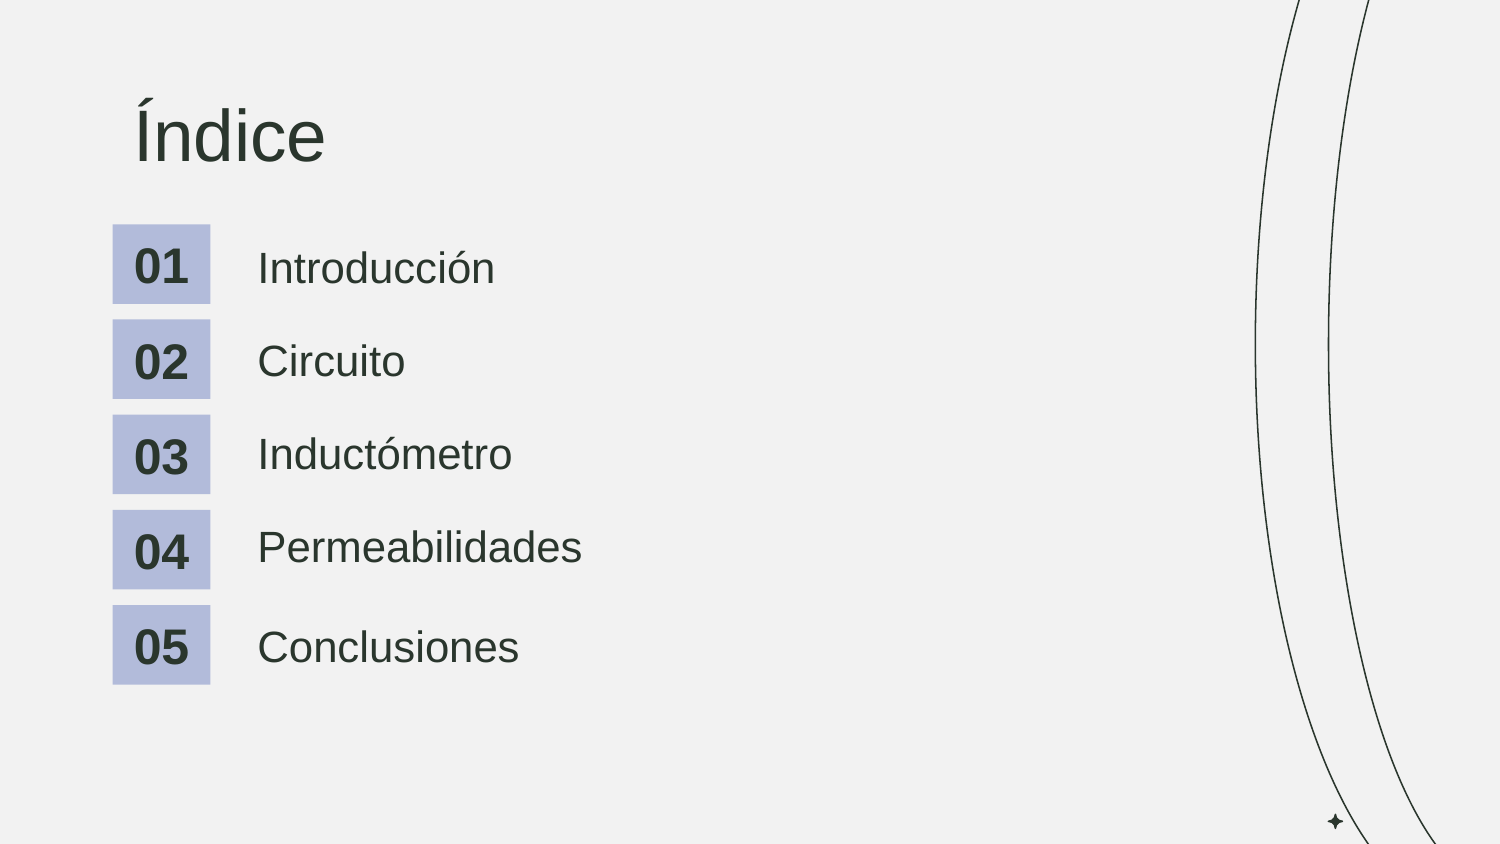

# Índice
01
Introducción
02
Circuito
Inductómetro
03
Permeabilidades
04
05
Conclusiones